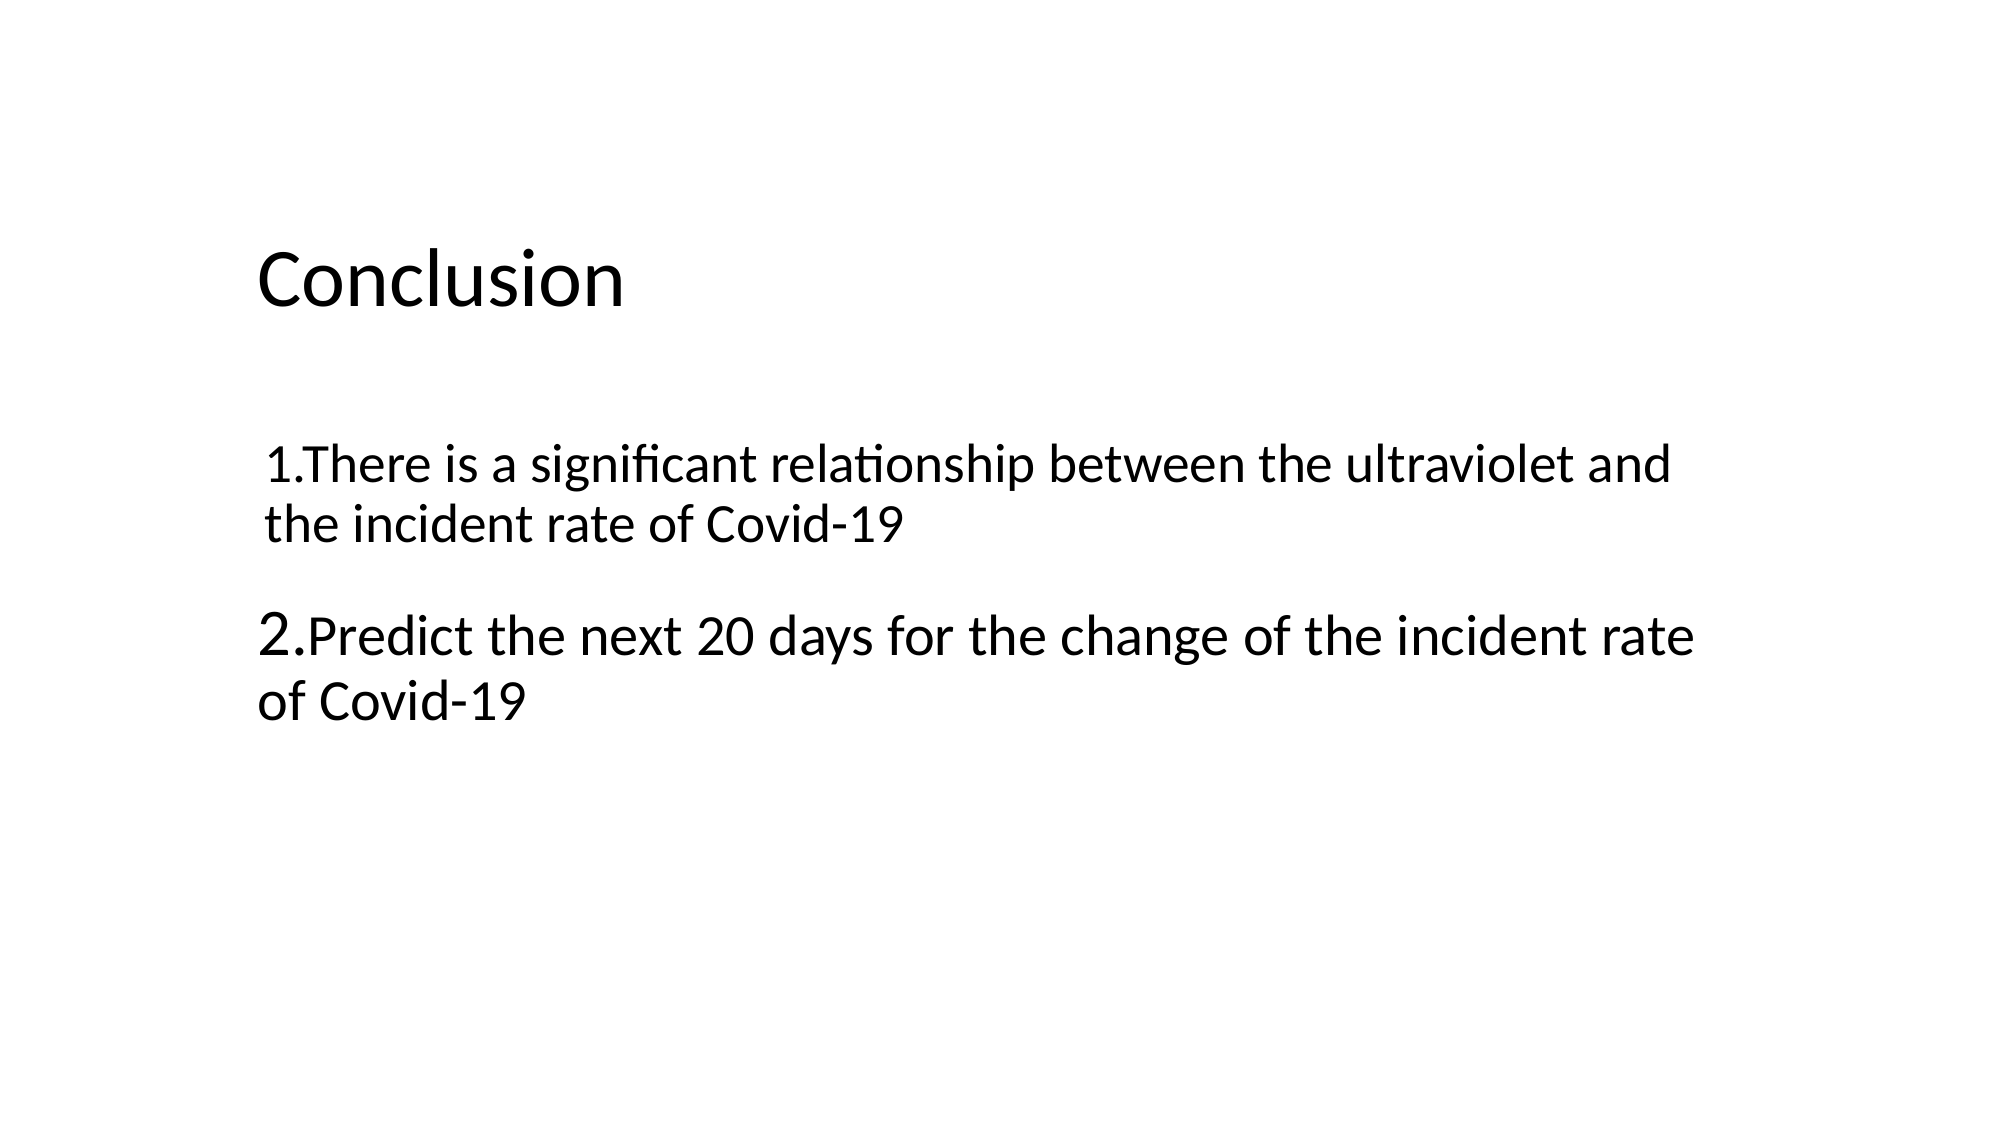

# Conclusion
1.There is a significant relationship between the ultraviolet and the incident rate of Covid-19
2.Predict the next 20 days for the change of the incident rate of Covid-19